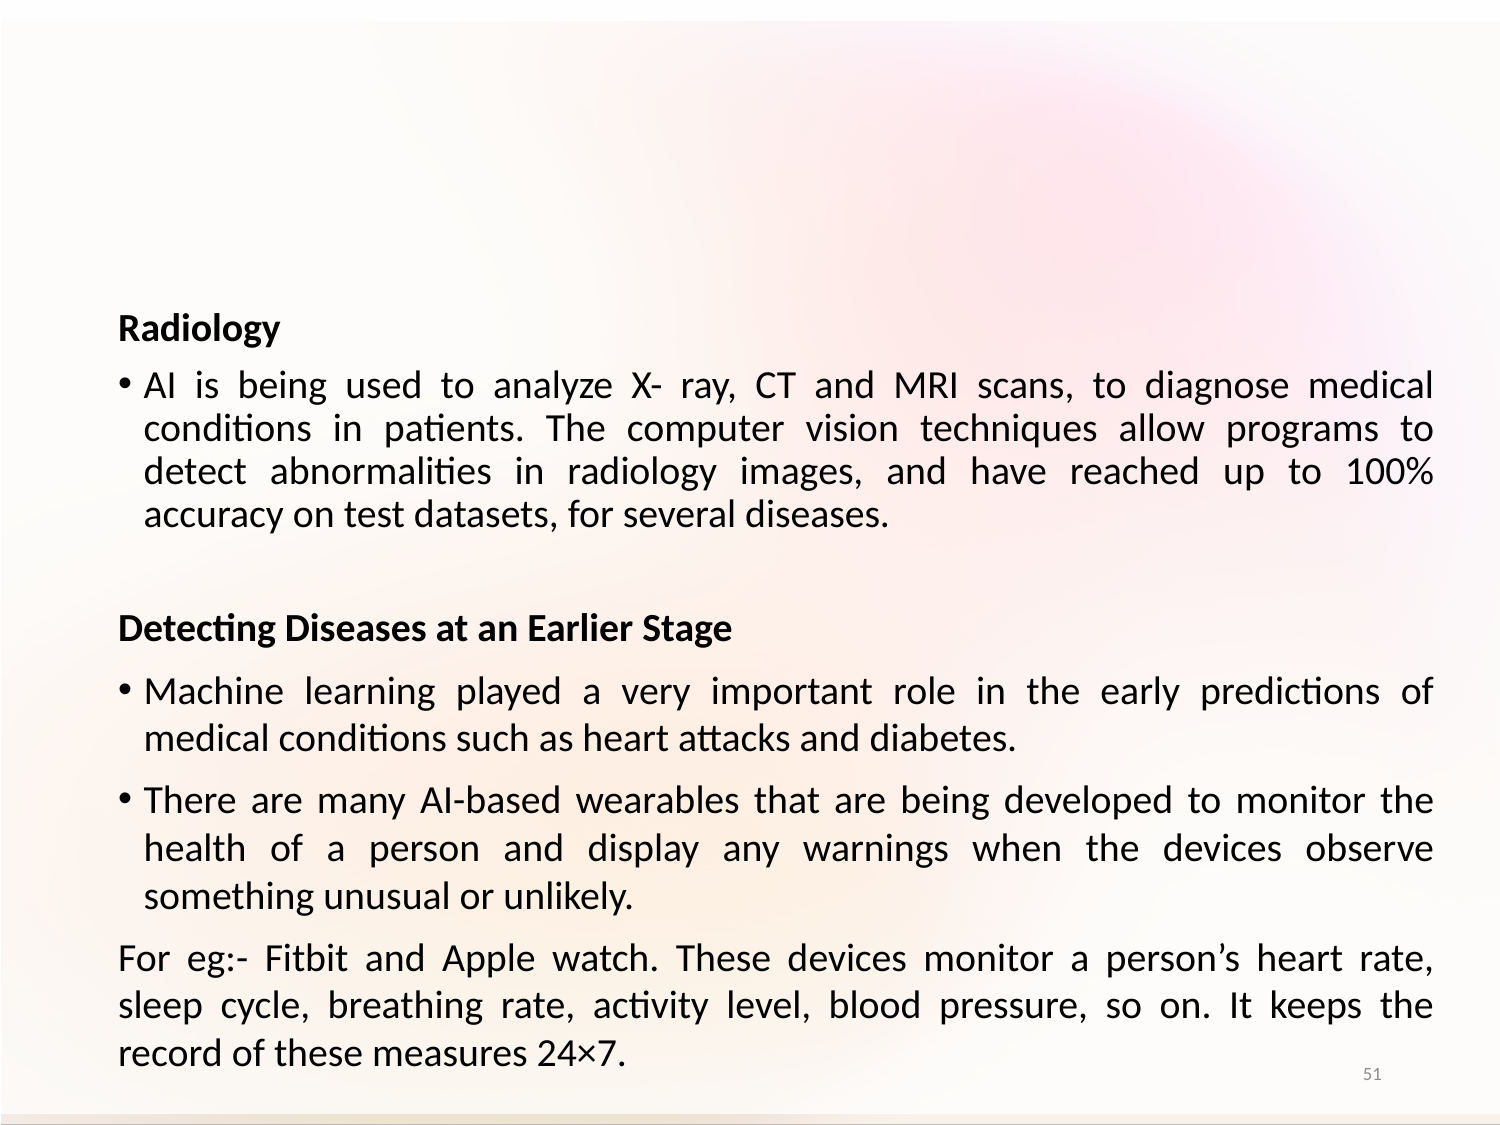

#
Radiology
AI is being used to analyze X- ray, CT and MRI scans, to diagnose medical conditions in patients. The computer vision techniques allow programs to detect abnormalities in radiology images, and have reached up to 100% accuracy on test datasets, for several diseases.

Detecting Diseases at an Earlier Stage
Machine learning played a very important role in the early predictions of medical conditions such as heart attacks and diabetes.
There are many AI-based wearables that are being developed to monitor the health of a person and display any warnings when the devices observe something unusual or unlikely.
For eg:- Fitbit and Apple watch. These devices monitor a person’s heart rate, sleep cycle, breathing rate, activity level, blood pressure, so on. It keeps the record of these measures 24×7.

51